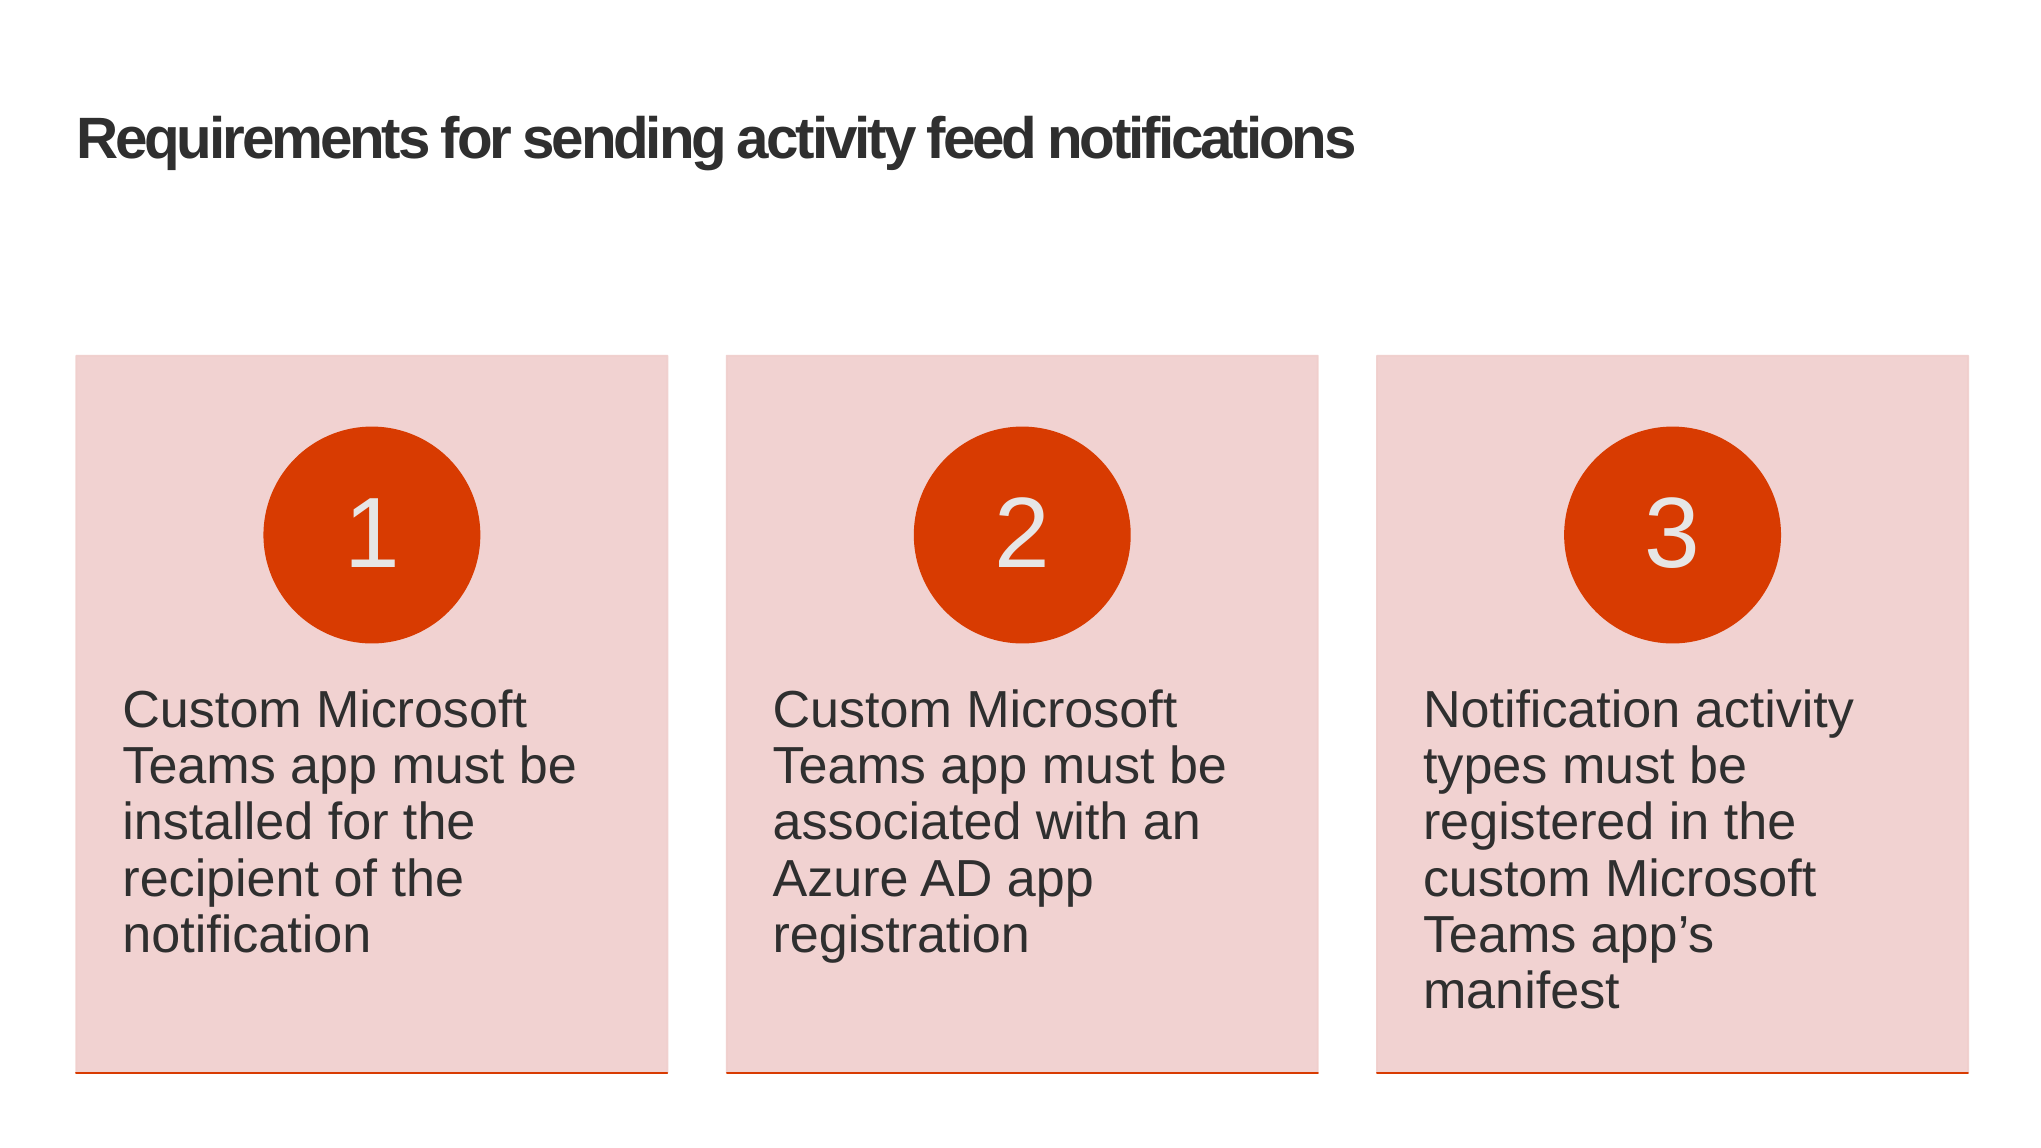

# Requirements for sending activity feed notifications
Custom Microsoft Teams app must be installed for the recipient of the notification
1
Custom Microsoft Teams app must be associated with an Azure AD app registration
2
Notification activity types must be registered in the custom Microsoft Teams app’s manifest
3